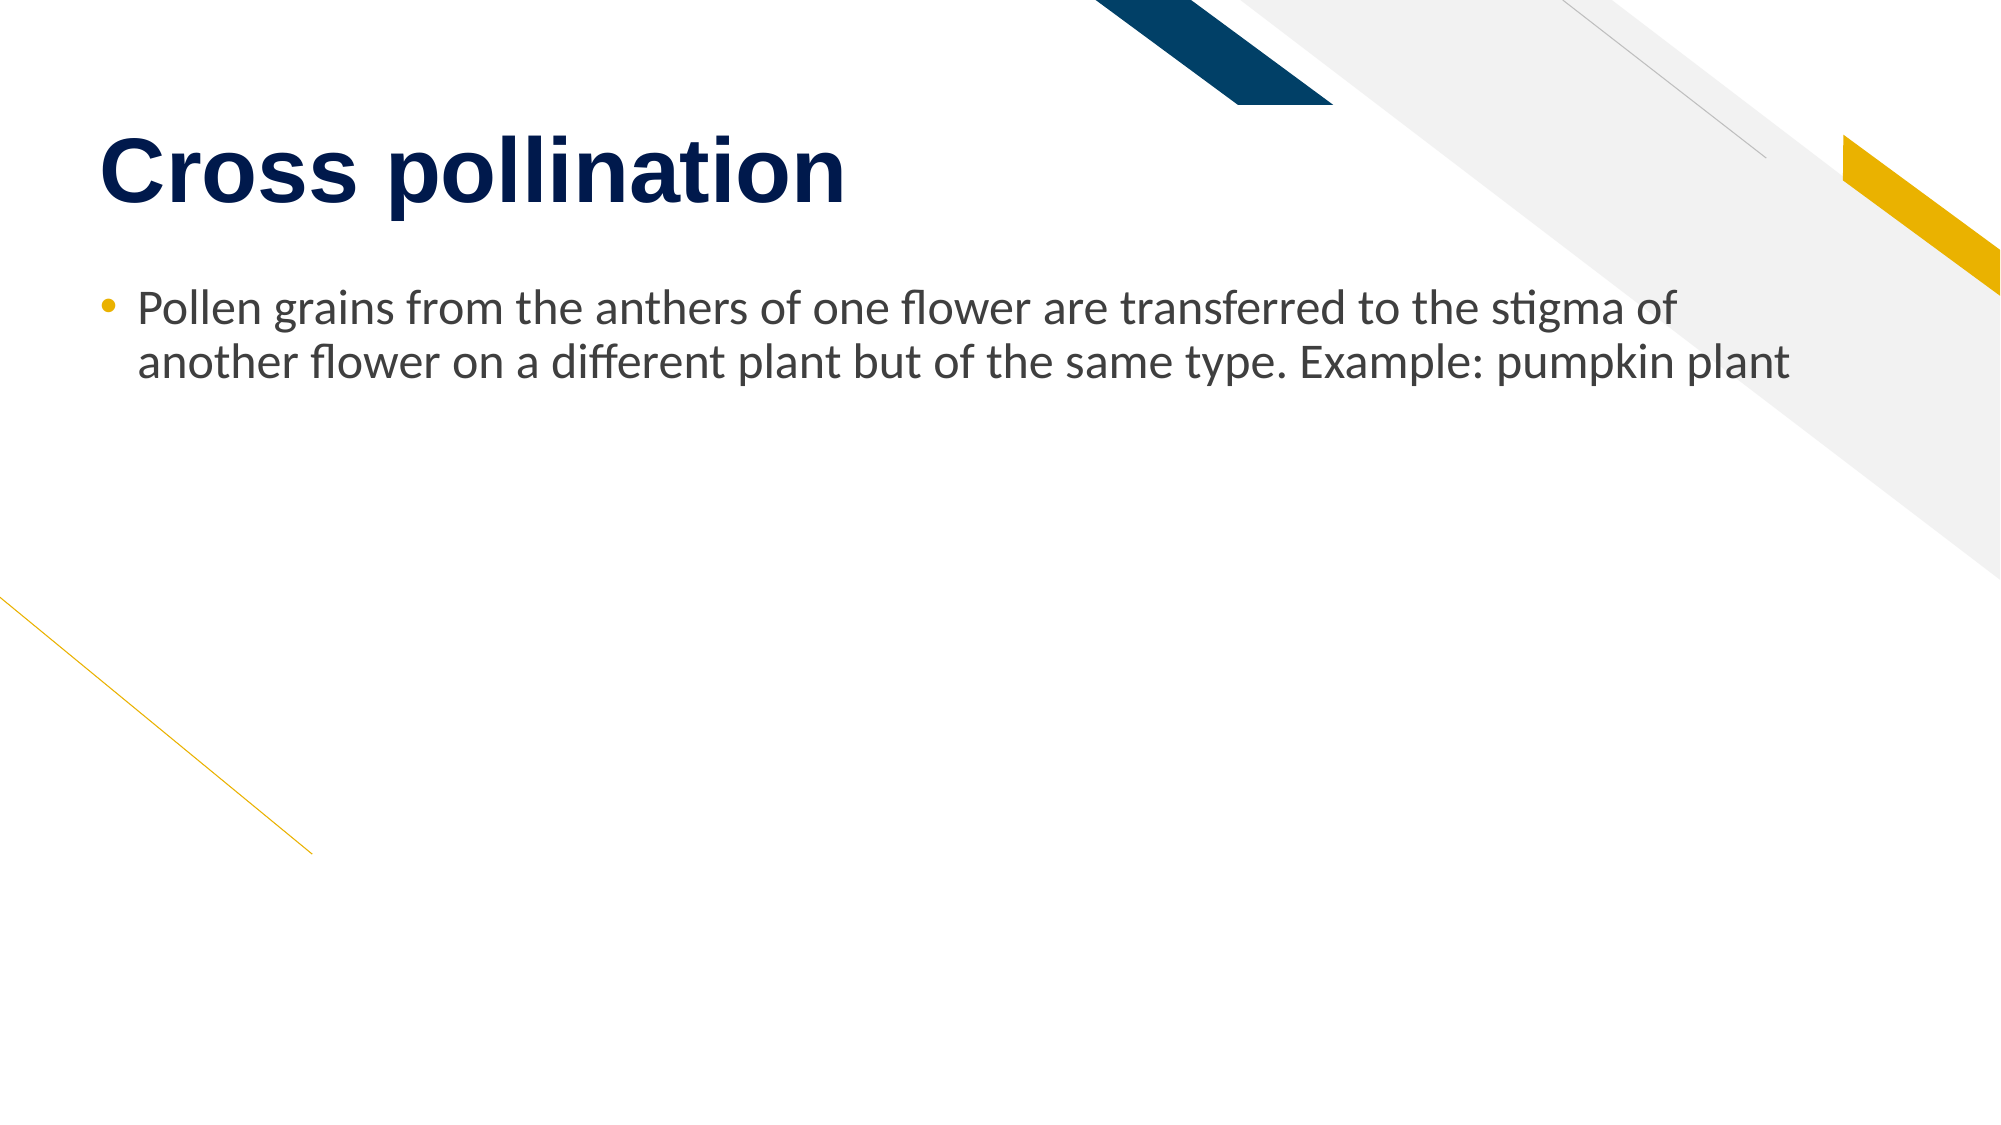

# Cross pollination
Pollen grains from the anthers of one flower are transferred to the stigma of another flower on a different plant but of the same type. Example: pumpkin plant